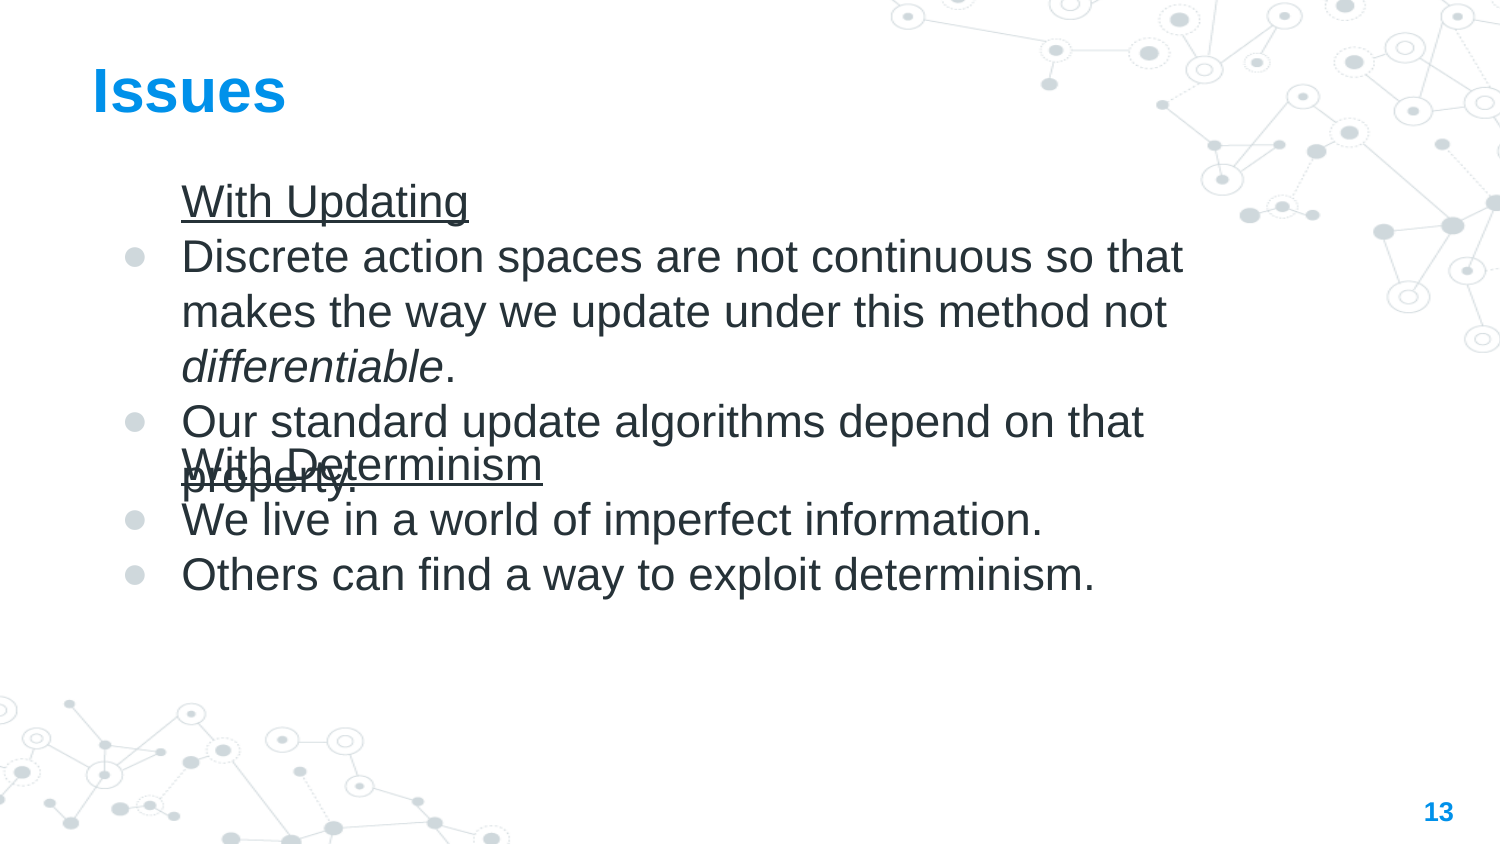

Issues
With Updating
Discrete action spaces are not continuous so that makes the way we update under this method not differentiable.
Our standard update algorithms depend on that property.
With Determinism
We live in a world of imperfect information.
Others can find a way to exploit determinism.
13